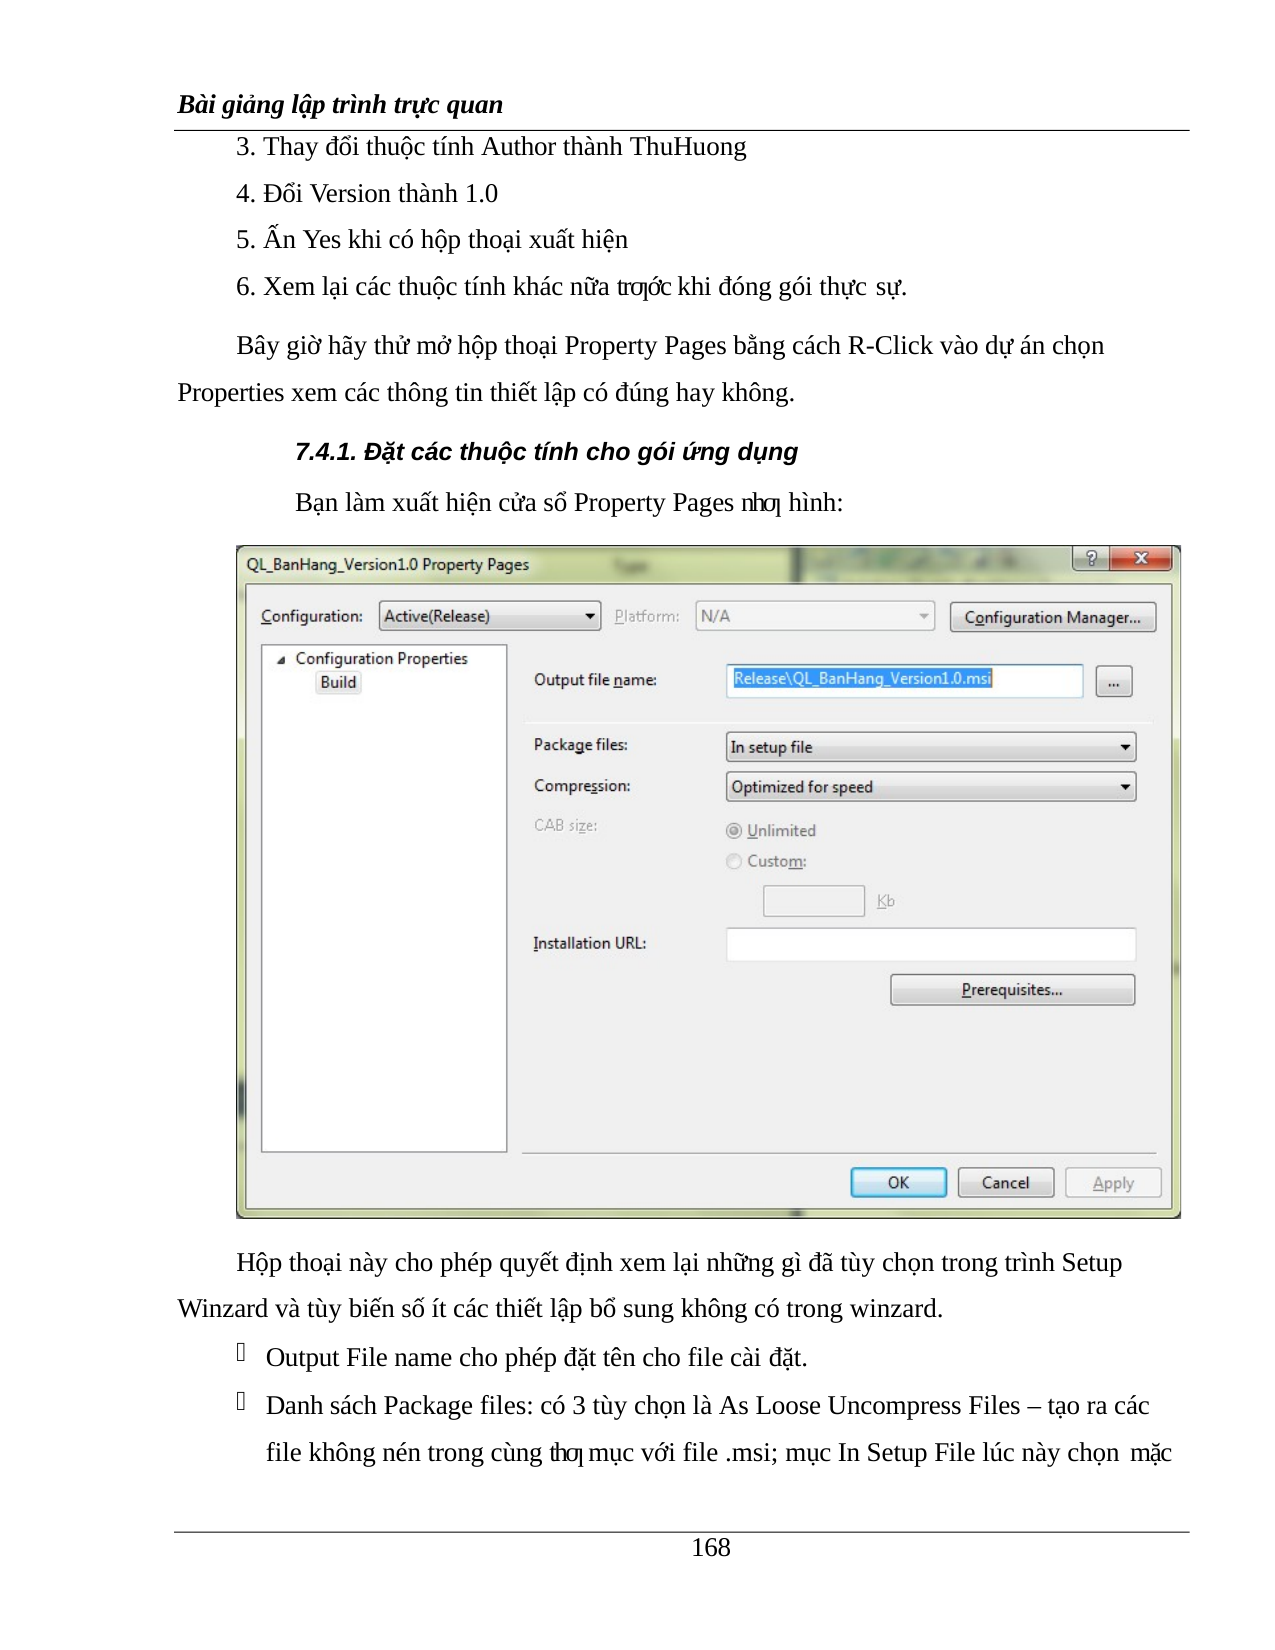

Bài giảng lập trình trực quan
Thay đổi thuộc tính Author thành ThuHuong
Đổi Version thành 1.0
Ấn Yes khi có hộp thoại xuất hiện
Xem lại các thuộc tính khác nữa trƣớc khi đóng gói thực sự.
Bây giờ hãy thử mở hộp thoại Property Pages bằng cách R-Click vào dự án chọn  Properties xem các thông tin thiết lập có đúng hay không.

7.4.1. Đặt các thuộc tính cho gói ứng dụng
Bạn làm xuất hiện cửa sổ Property Pages nhƣ hình:

Hộp thoại này cho phép quyết định xem lại những gì đã tùy chọn trong trình Setup  Winzard và tùy biến số ít các thiết lập bổ sung không có trong winzard.
Output File name cho phép đặt tên cho file cài đặt.
Danh sách Package files: có 3 tùy chọn là As Loose Uncompress Files – tạo ra các  file không nén trong cùng thƣ mục với file .msi; mục In Setup File lúc này chọn mặc
168